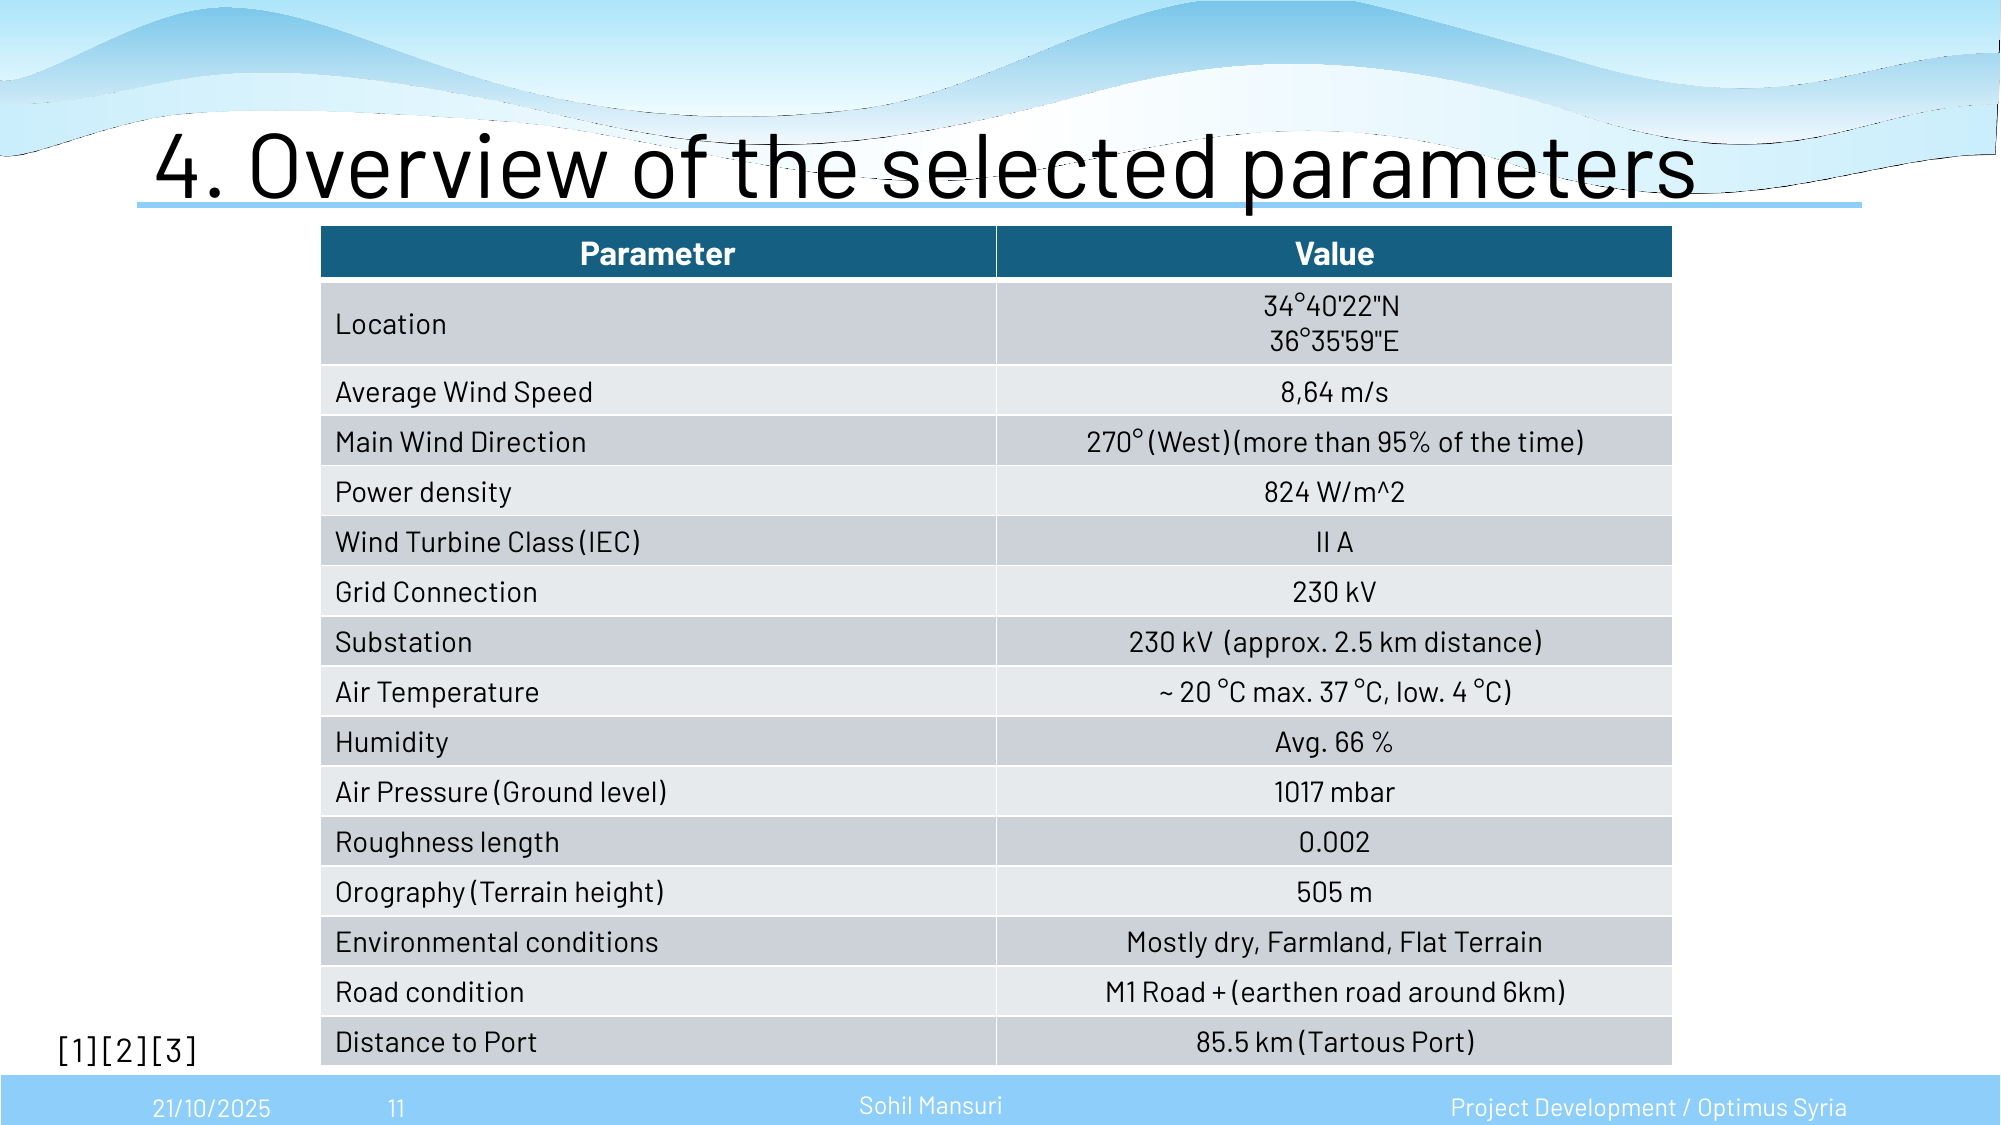

# 4. Overview of the selected parameters
| Parameter | Value |
| --- | --- |
| Location | 34°40'22"N 36°35'59"E |
| Average Wind Speed | 8,64 m/s |
| Main Wind Direction | 270° (West) (more than 95% of the time) |
| Power density | 824 W/m^2 |
| Wind Turbine Class (IEC) | II A |
| Grid Connection | 230 kV |
| Substation | 230 kV (approx. 2.5 km distance) |
| Air Temperature | ~ 20 °C max. 37 °C, low. 4 °C) |
| Humidity | Avg. 66 % |
| Air Pressure (Ground level) | 1017 mbar |
| Roughness length | 0.002 |
| Orography (Terrain height) | 505 m |
| Environmental conditions | Mostly dry, Farmland, Flat Terrain |
| Road condition | M1 Road + (earthen road around 6km) |
| Distance to Port | 85.5 km (Tartous Port) |
[1] [2] [3]
Sohil Mansuri
Project Development / Optimus Syria
21/10/2025
11